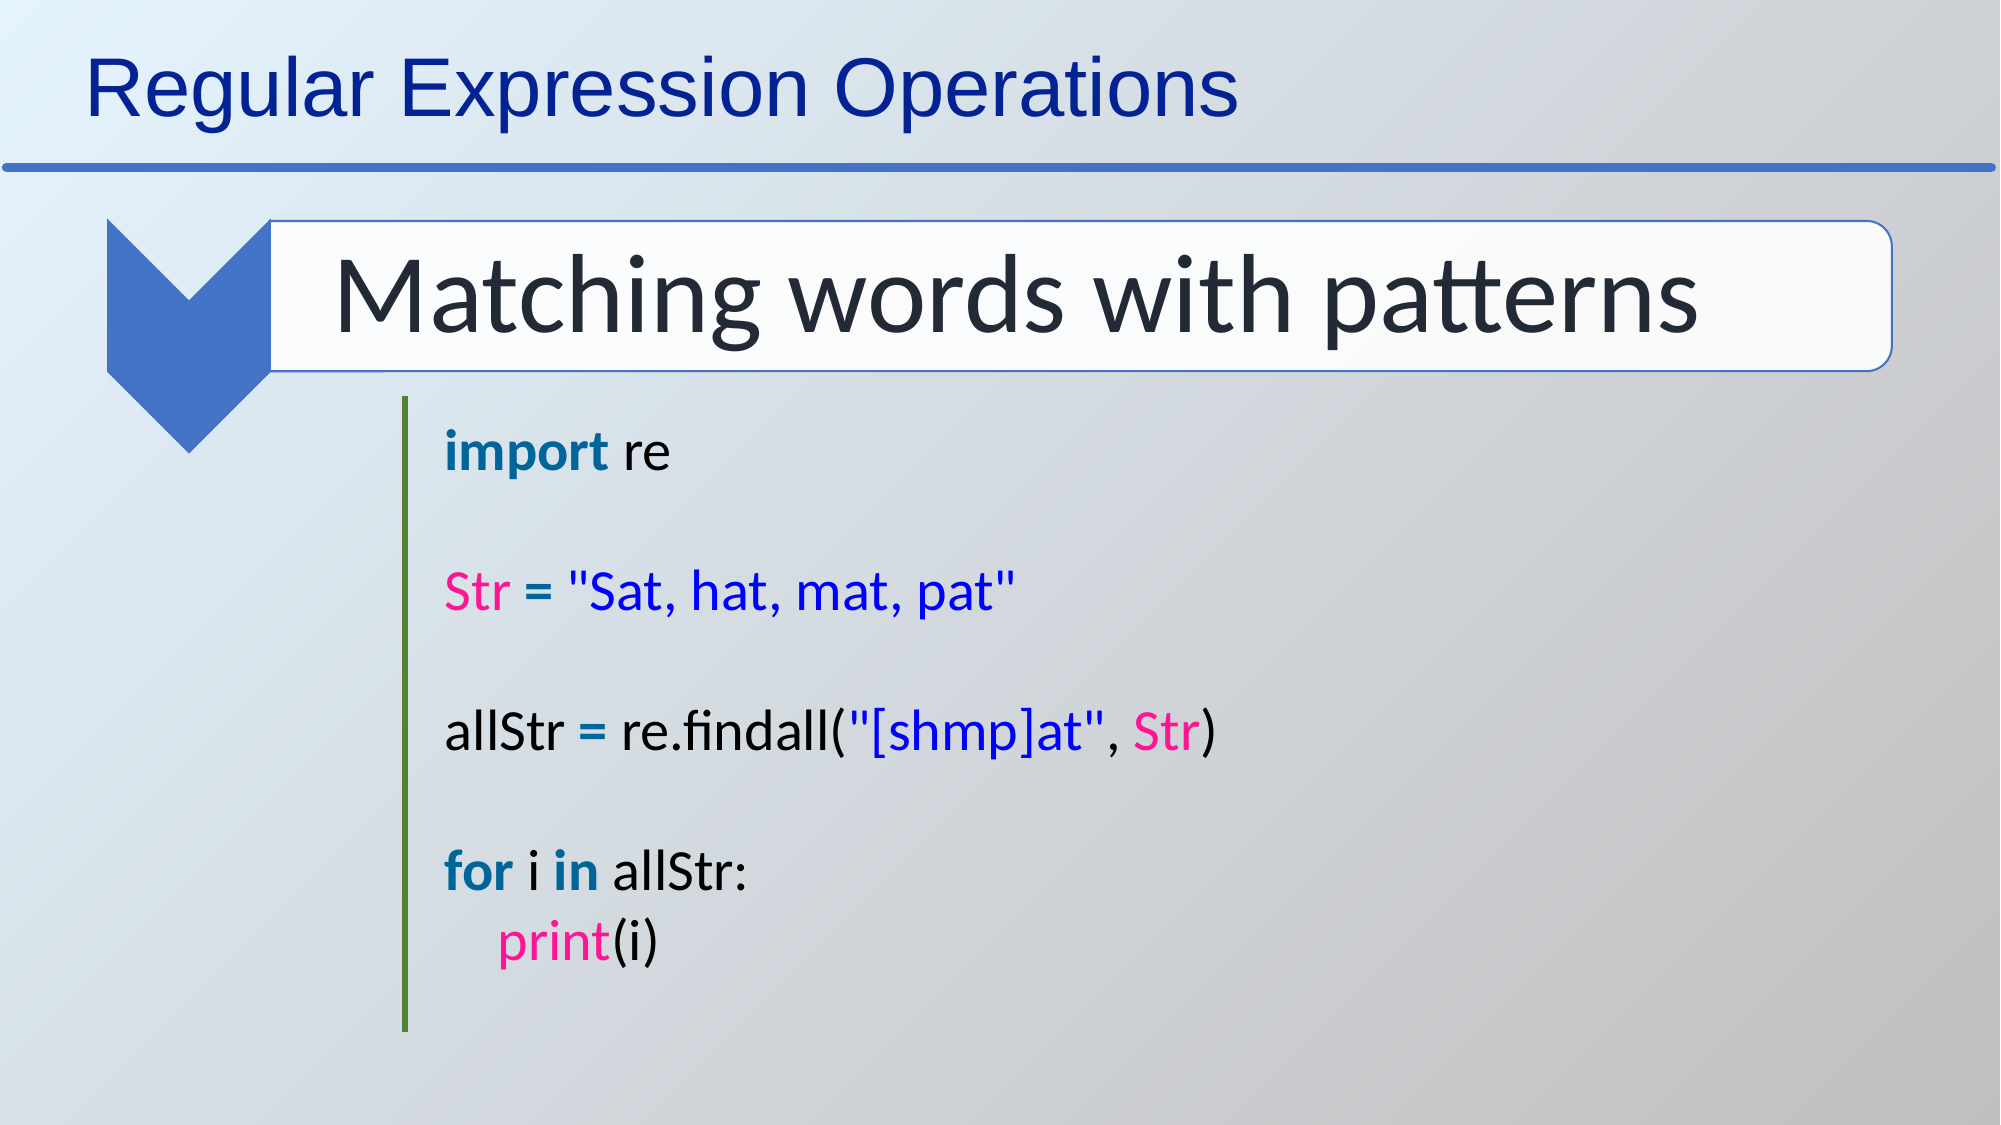

Regular Expression Operations

Matching words with patterns
import re

Str = "Sat, hat, mat, pat"

allStr = re.findall("[shmp]at", Str)

for i in allStr:
    print(i)